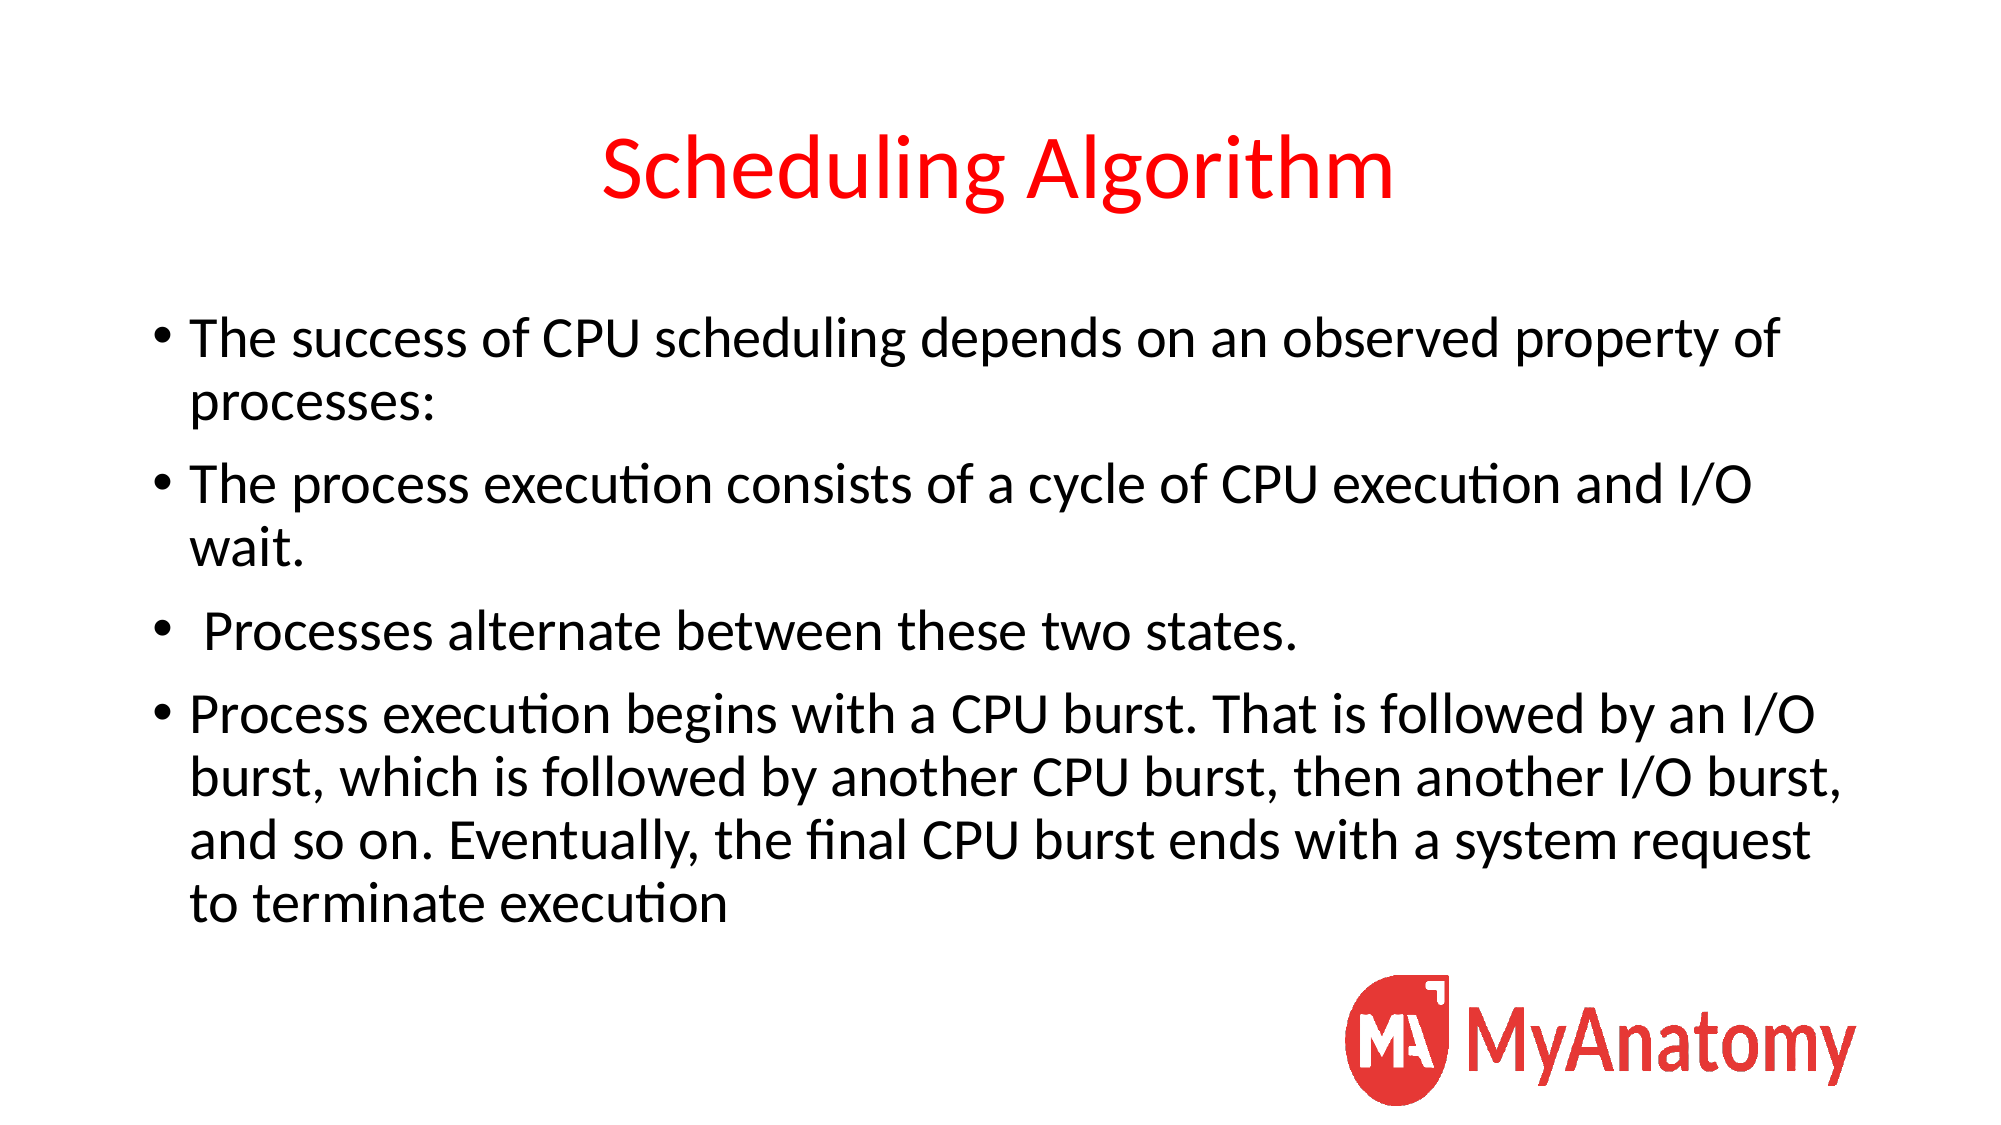

# Scheduling Algorithm
The success of CPU scheduling depends on an observed property of processes:
The process execution consists of a cycle of CPU execution and I/O wait.
 Processes alternate between these two states.
Process execution begins with a CPU burst. That is followed by an I/O burst, which is followed by another CPU burst, then another I/O burst, and so on. Eventually, the final CPU burst ends with a system request to terminate execution